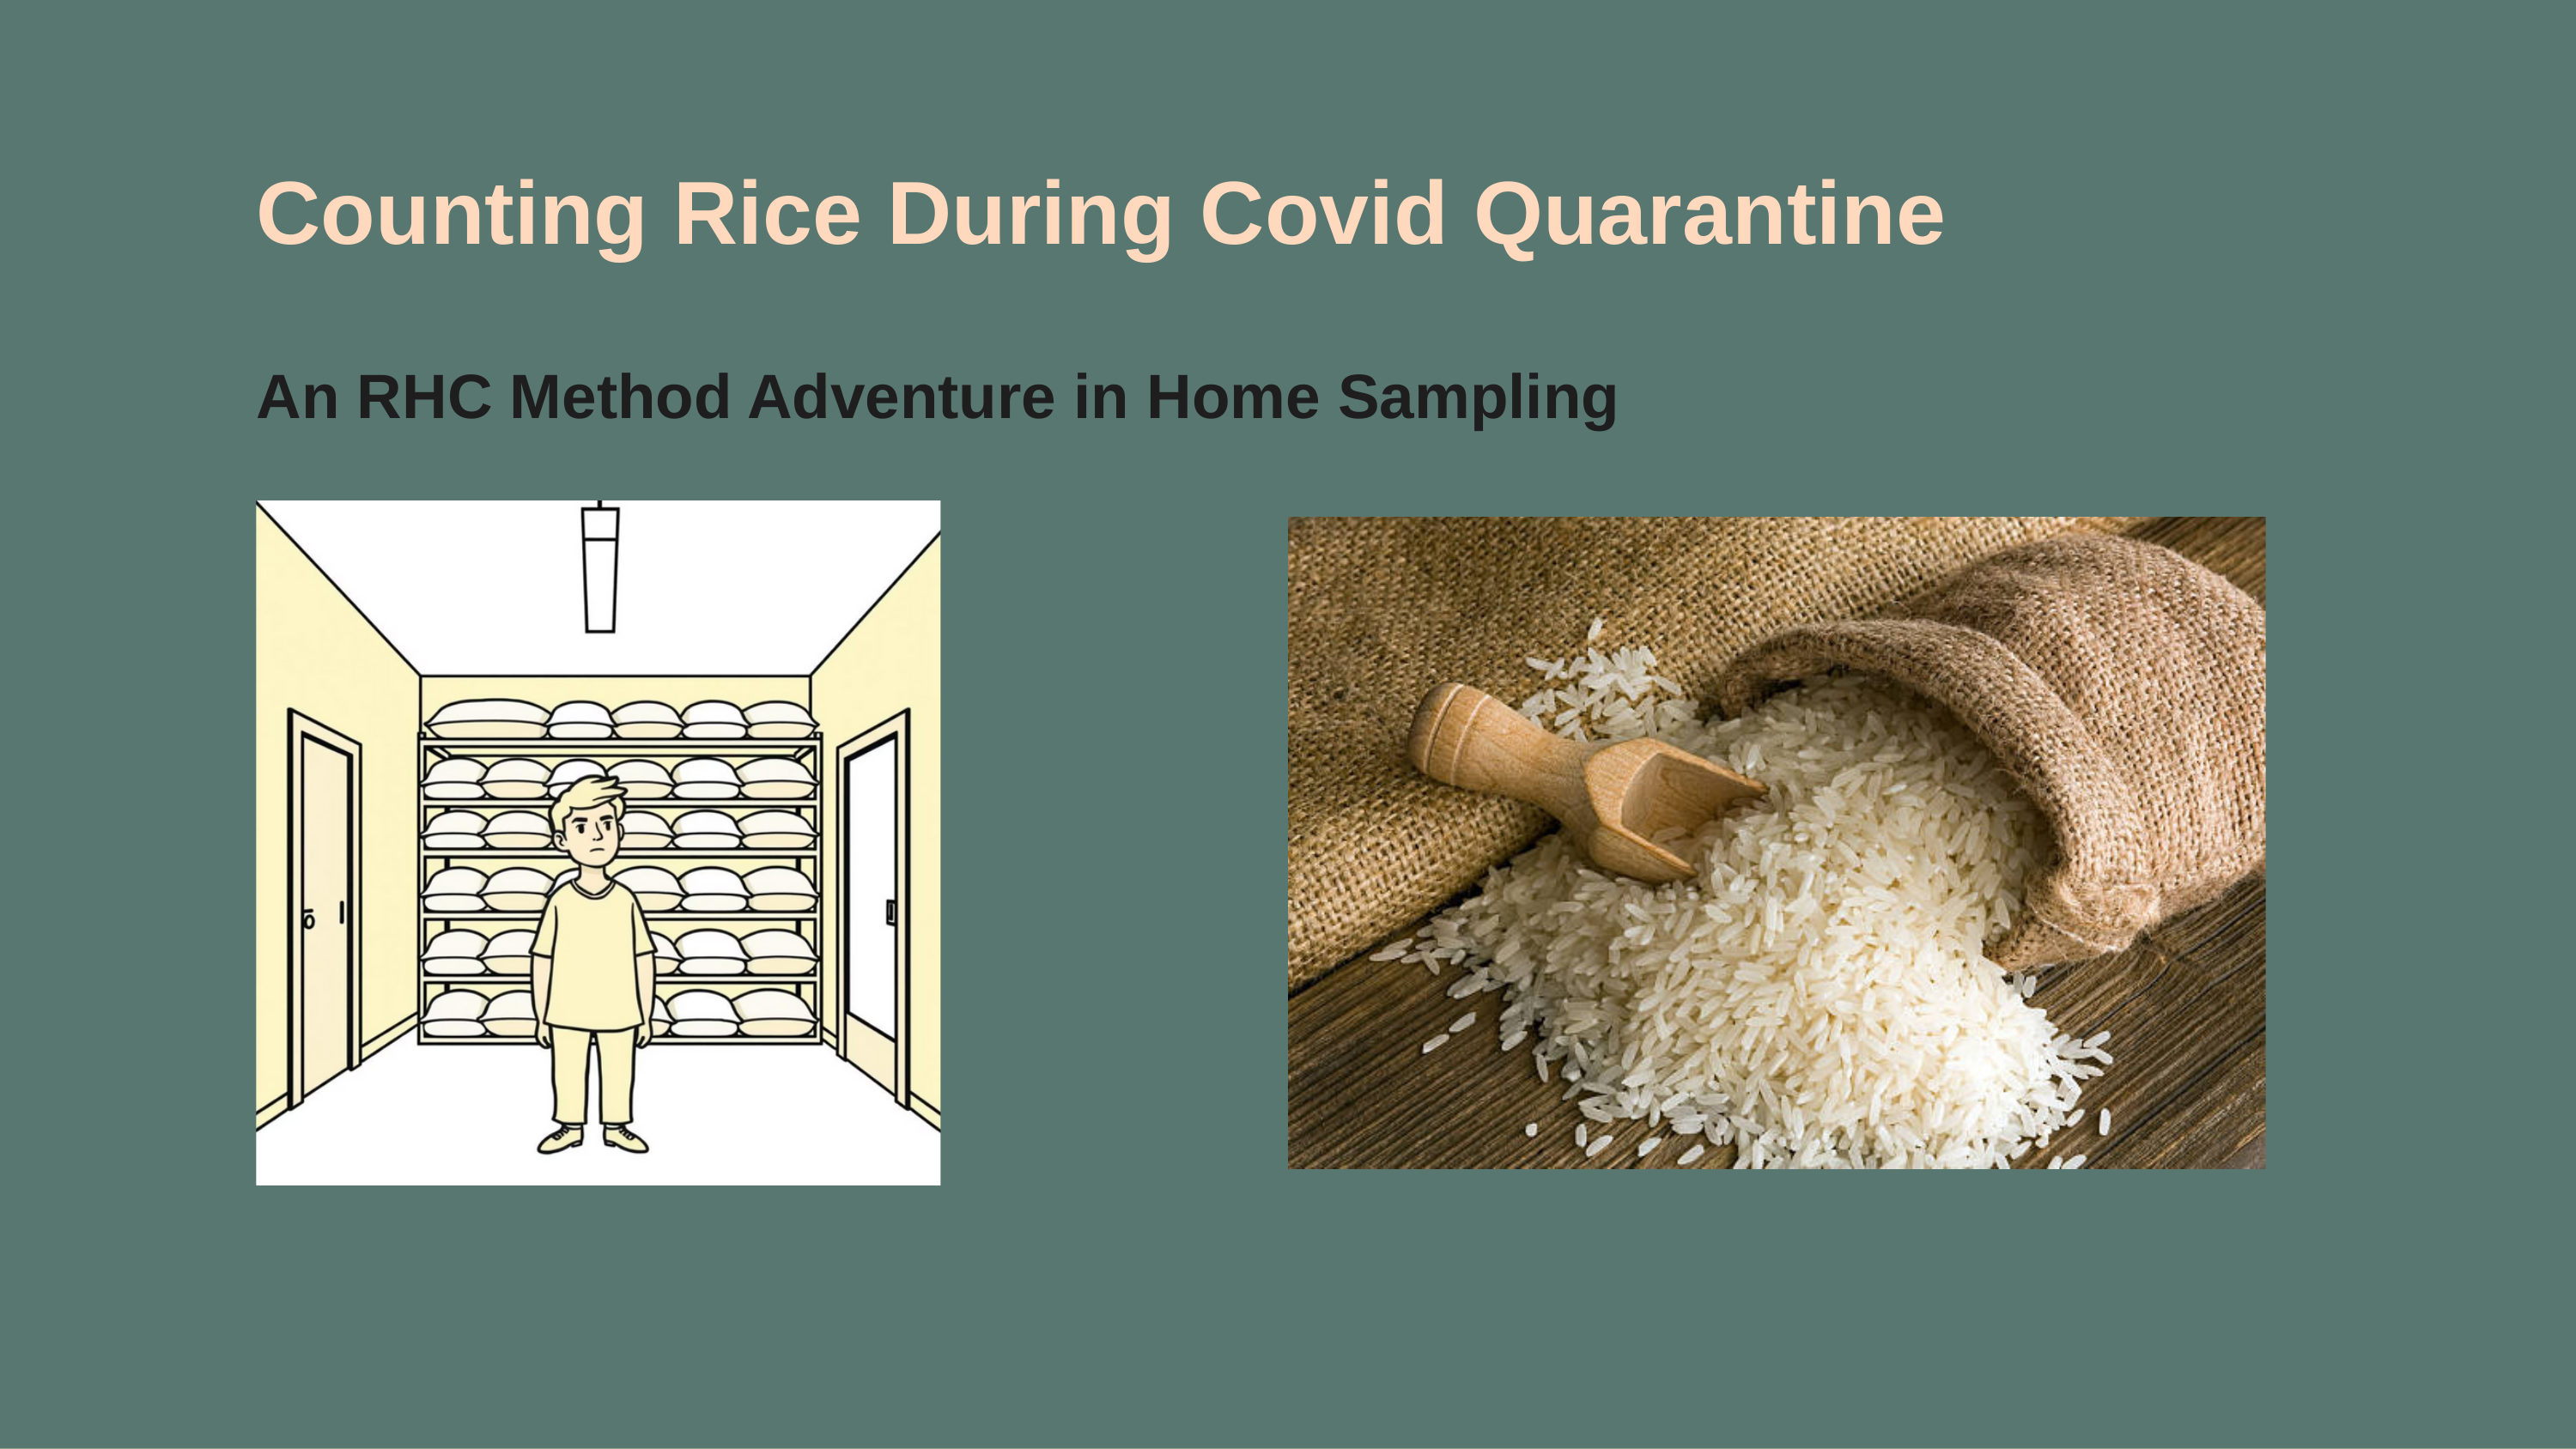

Counting Rice During Covid Quarantine
An RHC Method Adventure in Home Sampling